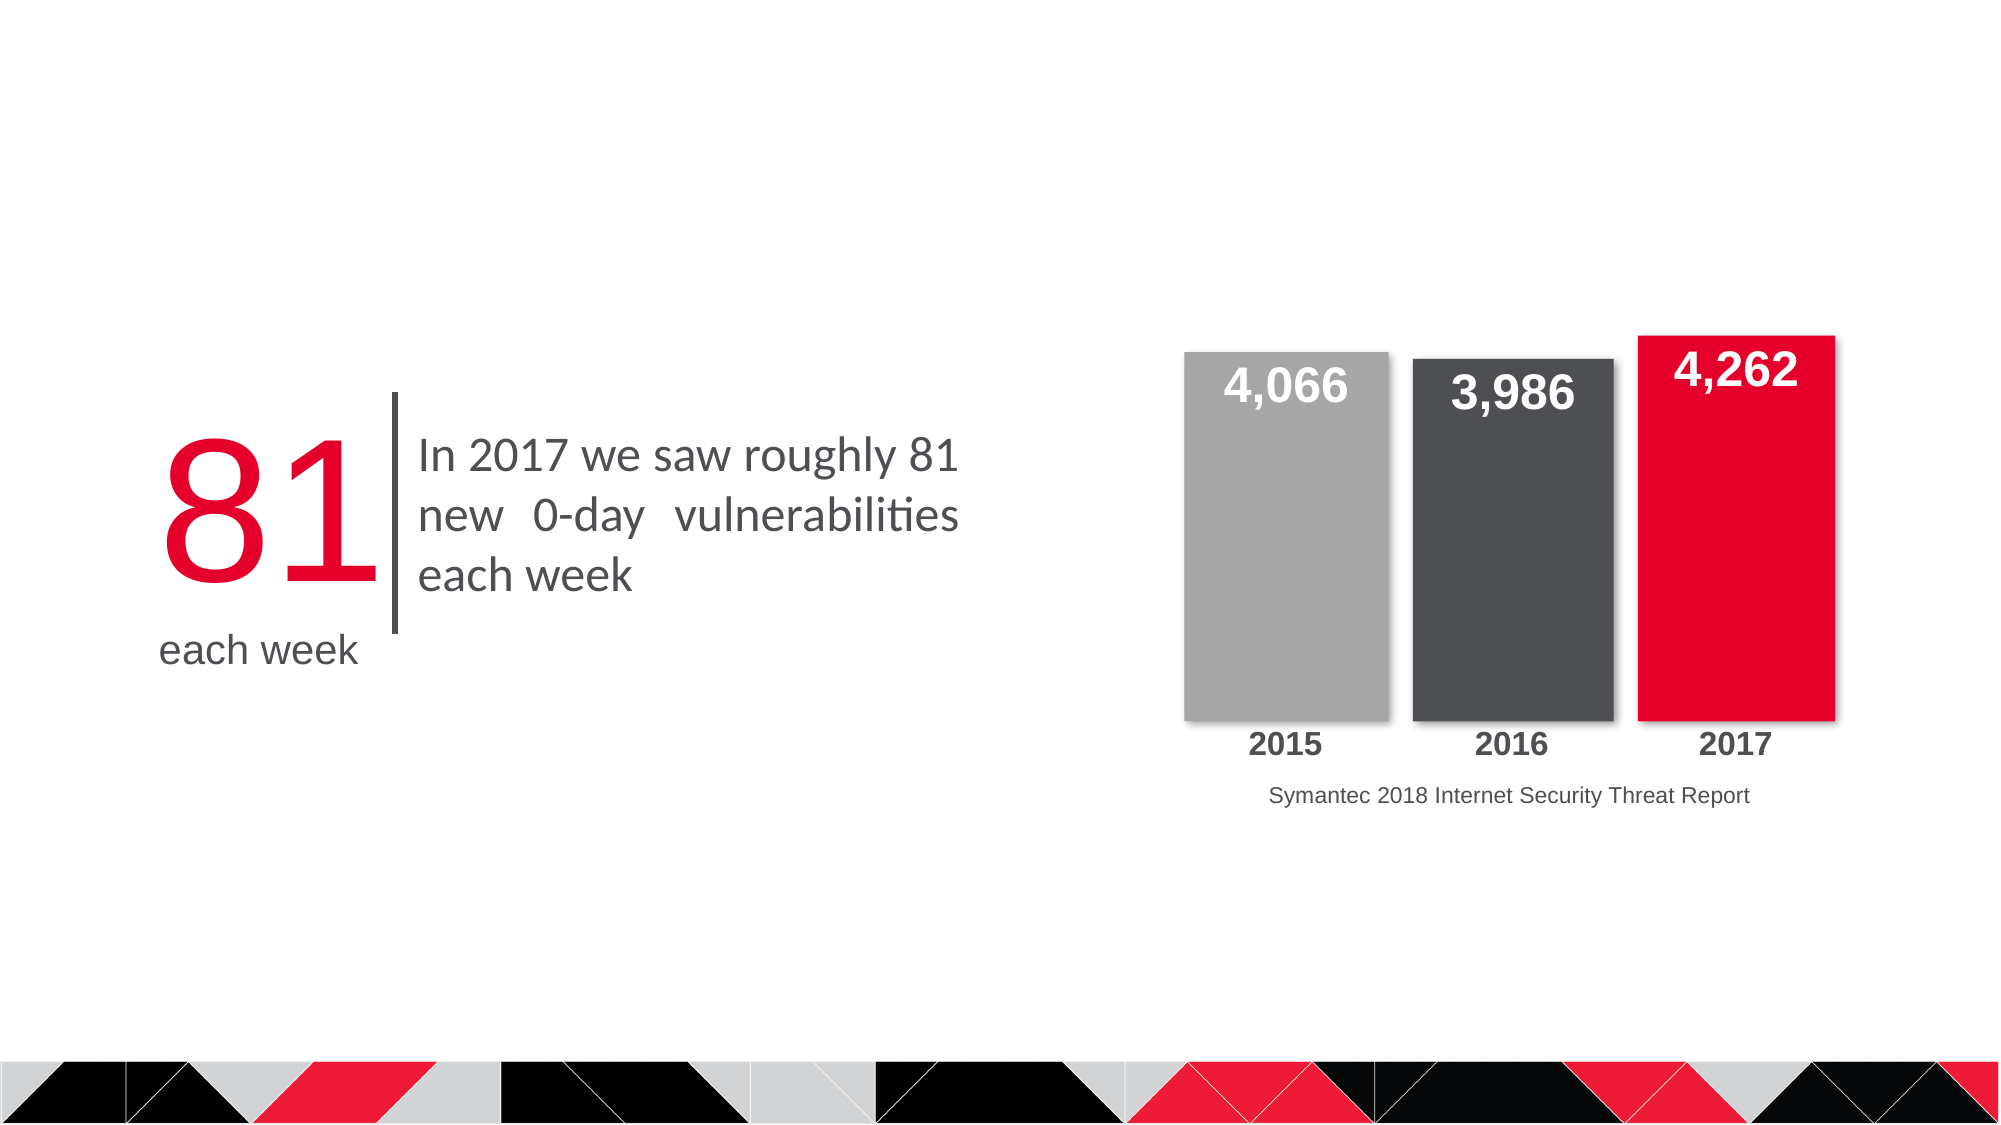

4,262
81
each week
4,066
3,986
In 2017 we saw roughly 81 new 0-day vulnerabilities each week
2016
2017
2015
Symantec 2018 Internet Security Threat Report